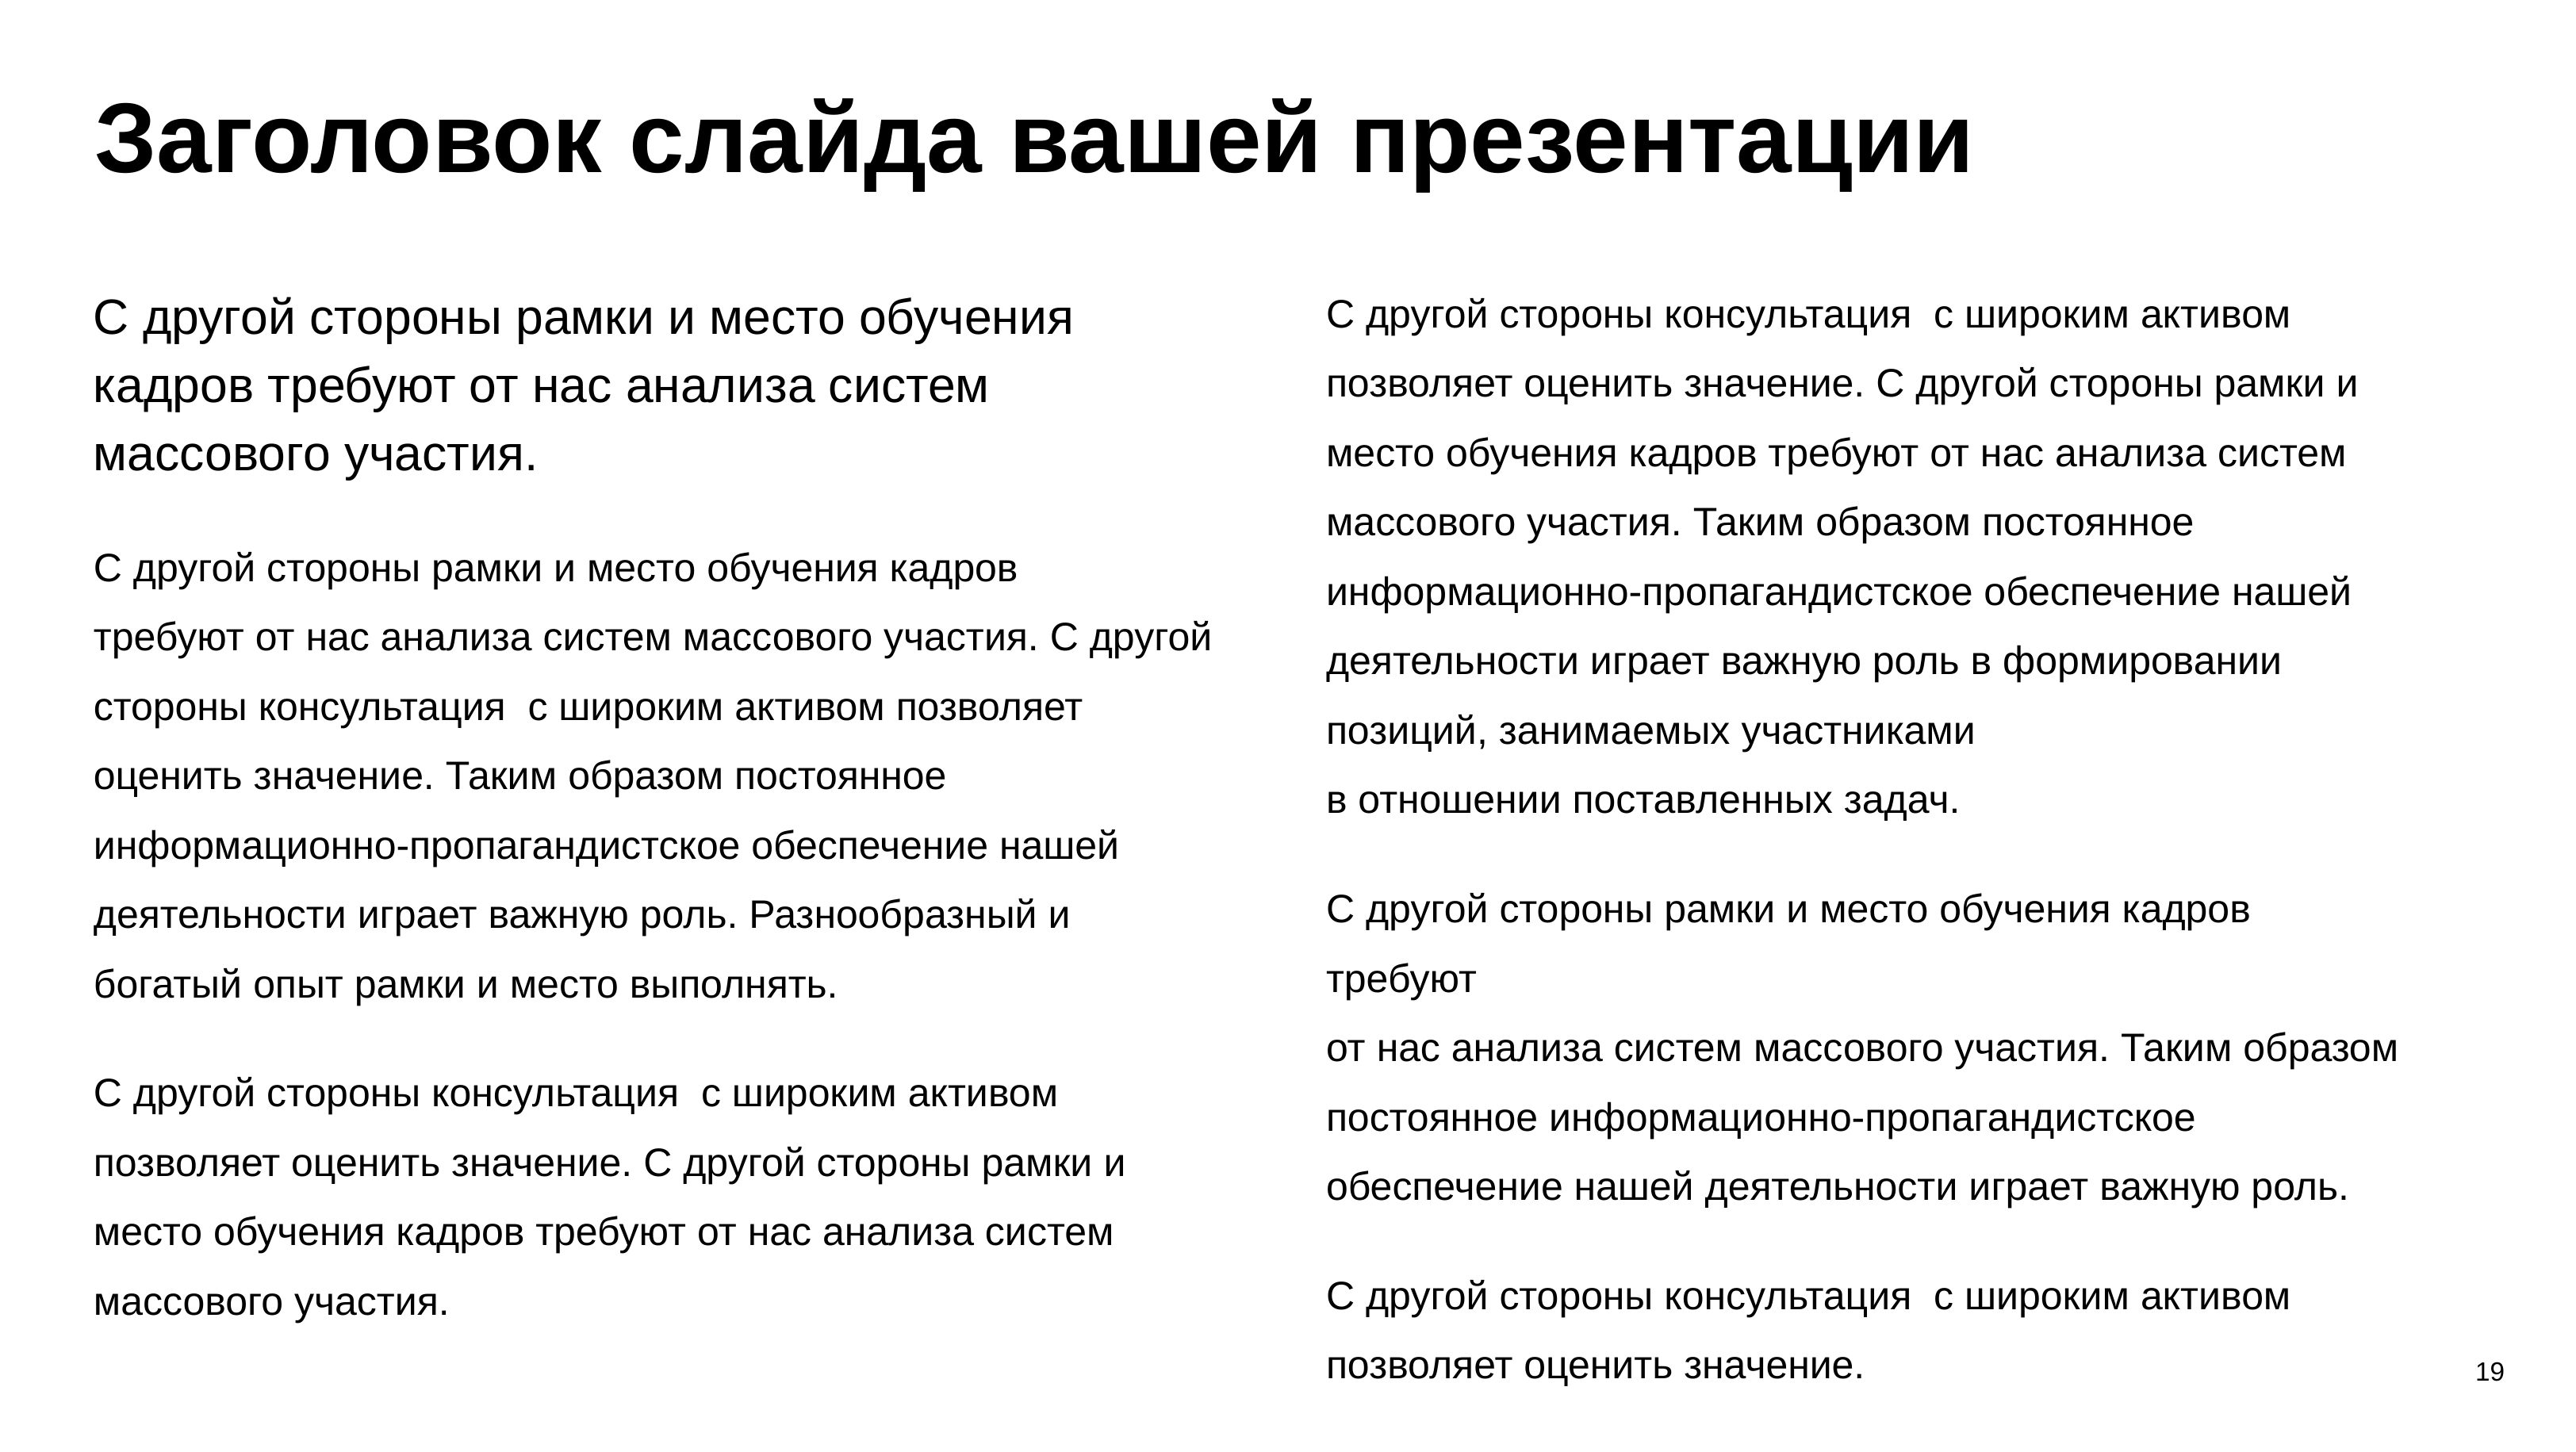

Заголовок слайда вашей презентации
С другой стороны консультация  с широким активом позволяет оценить значение. С другой стороны рамки и место обучения кадров требуют от нас анализа систем массового участия. Таким образом постоянное информационно-пропагандистское обеспечение нашей деятельности играет важную роль в формировании позиций, занимаемых участниками 
в отношении поставленных задач.
С другой стороны рамки и место обучения кадров требуют 
от нас анализа систем массового участия. Таким образом постоянное информационно-пропагандистское обеспечение нашей деятельности играет важную роль.
С другой стороны консультация  с широким активом позволяет оценить значение.
С другой стороны рамки и место обучения кадров требуют от нас анализа систем массового участия.
С другой стороны рамки и место обучения кадров требуют от нас анализа систем массового участия. С другой стороны консультация  с широким активом позволяет оценить значение. Таким образом постоянное информационно-пропагандистское обеспечение нашей деятельности играет важную роль. Разнообразный и богатый опыт рамки и место выполнять.
С другой стороны консультация  с широким активом позволяет оценить значение. С другой стороны рамки и место обучения кадров требуют от нас анализа систем массового участия.
19